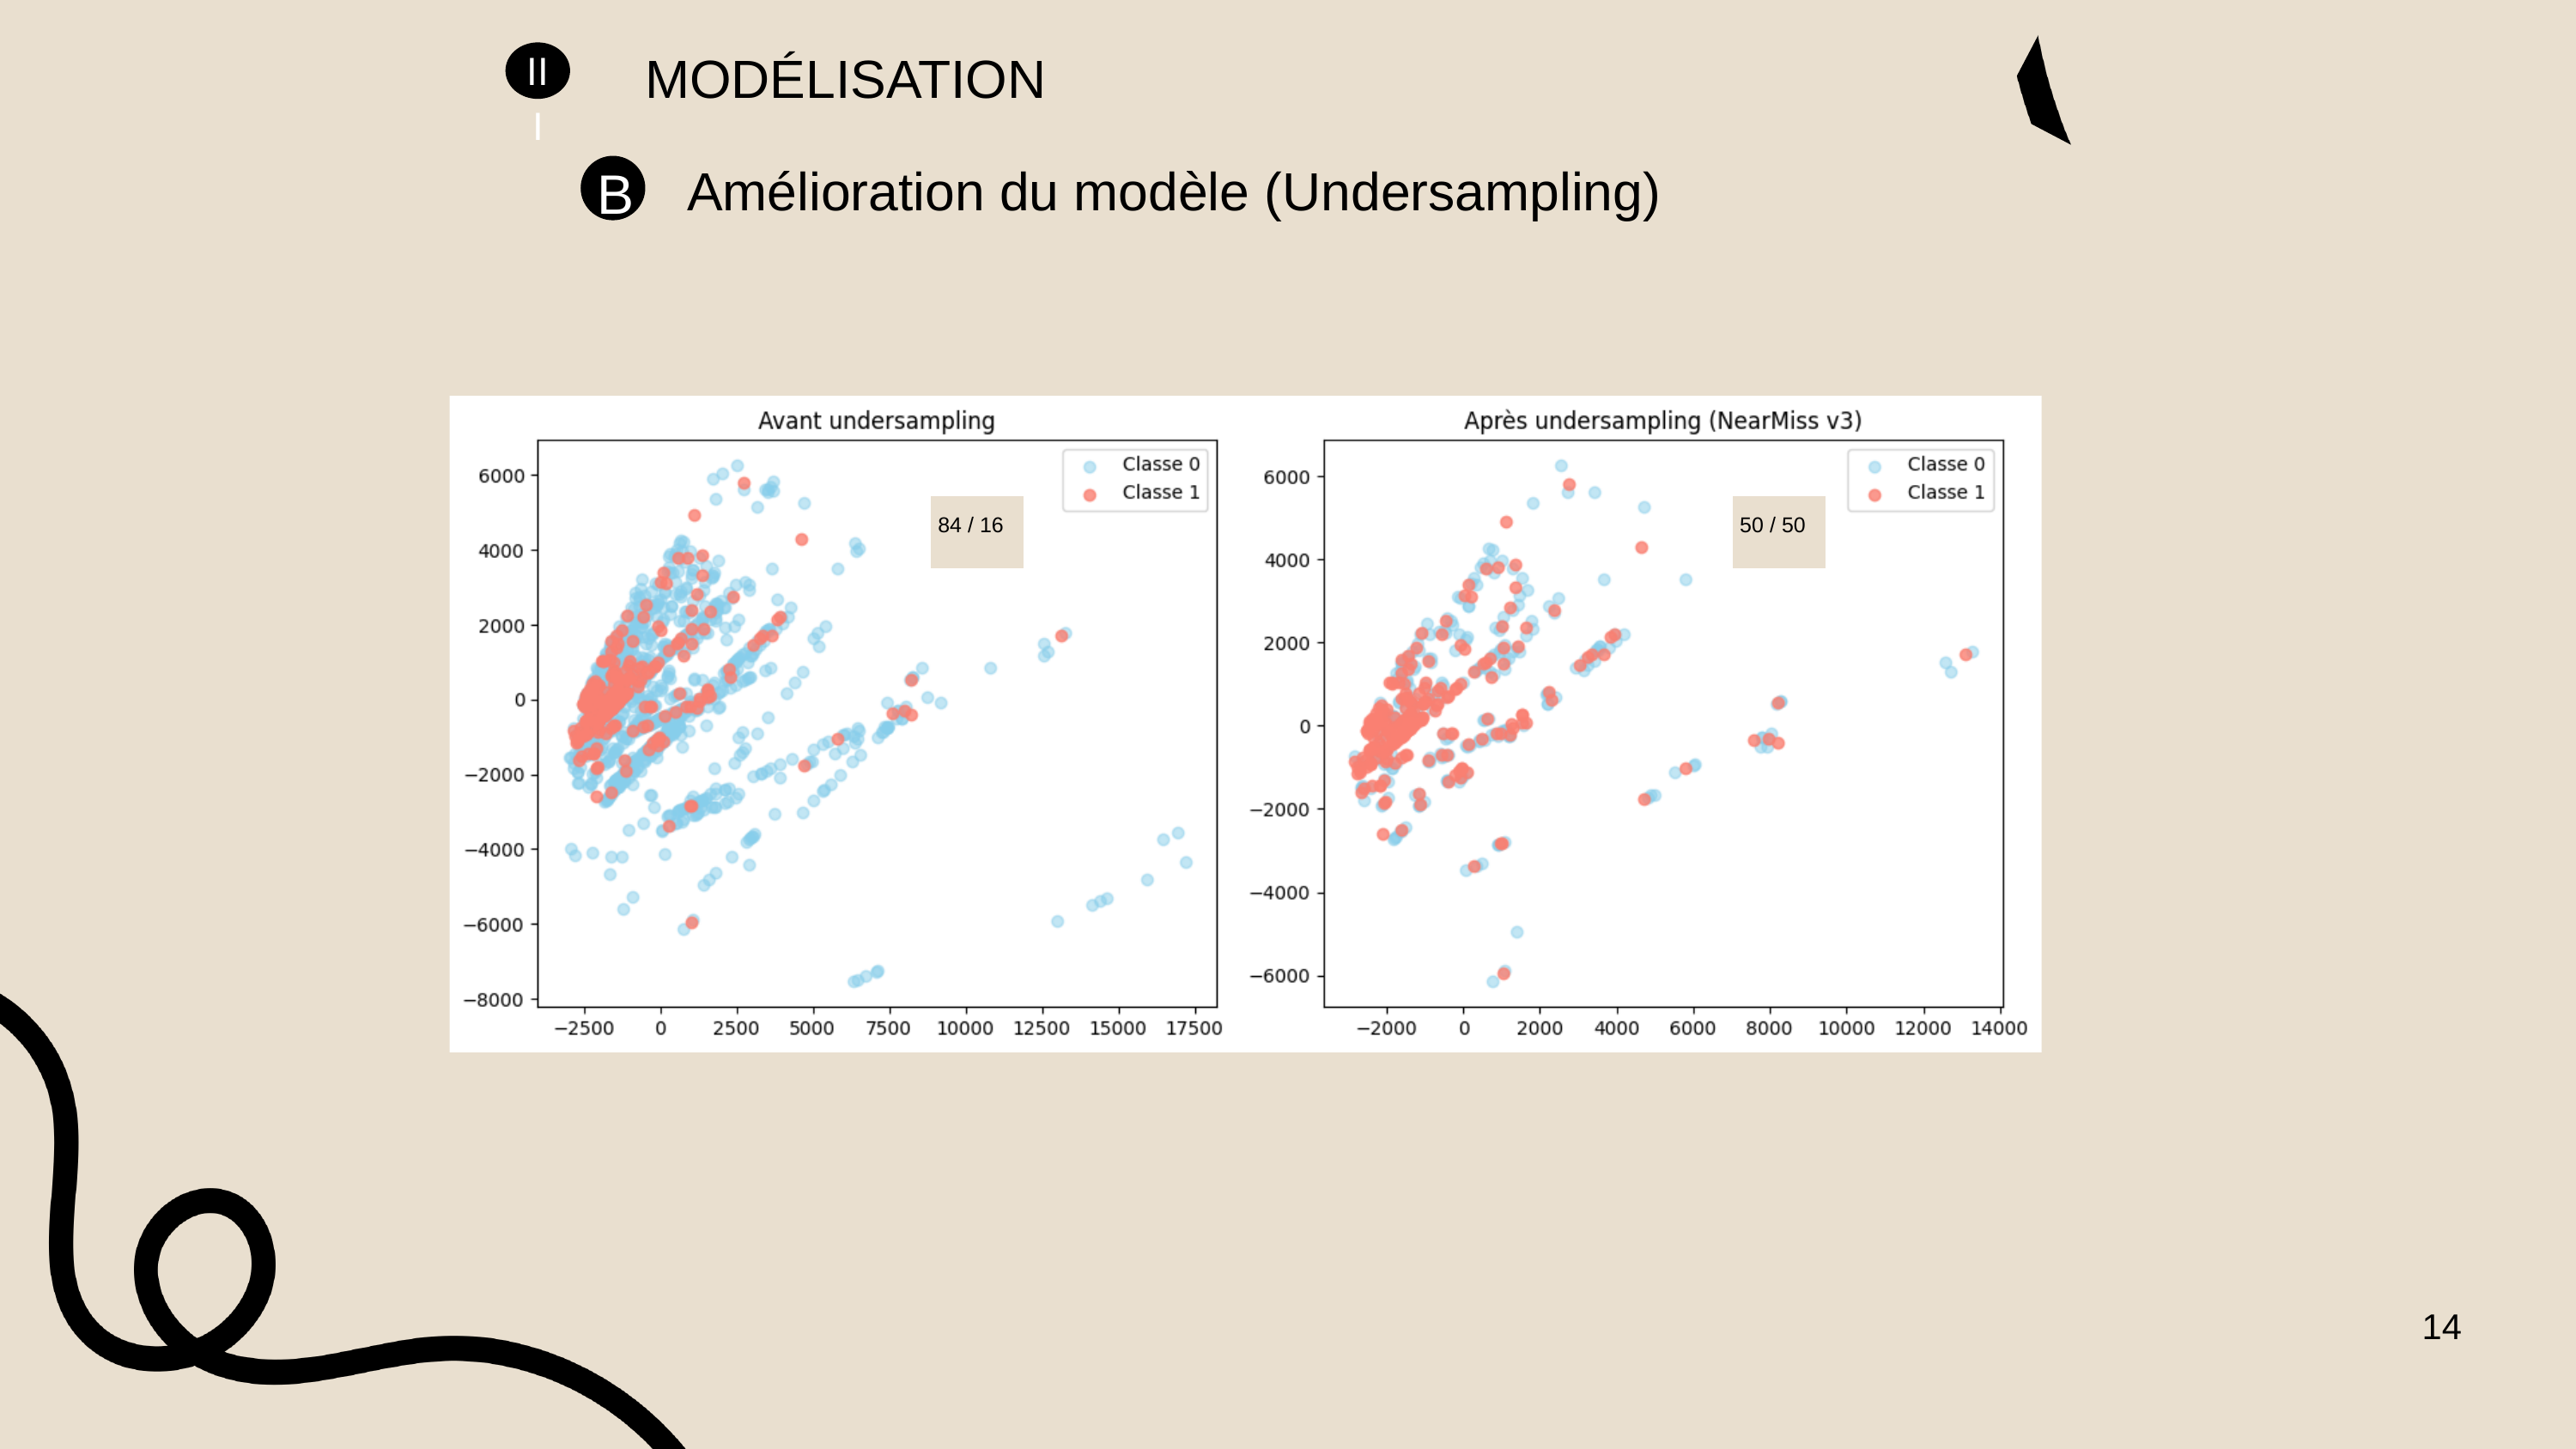

MODÉLISATION

III
Amélioration du modèle (Undersampling)

B

84 / 16

50 / 50

14